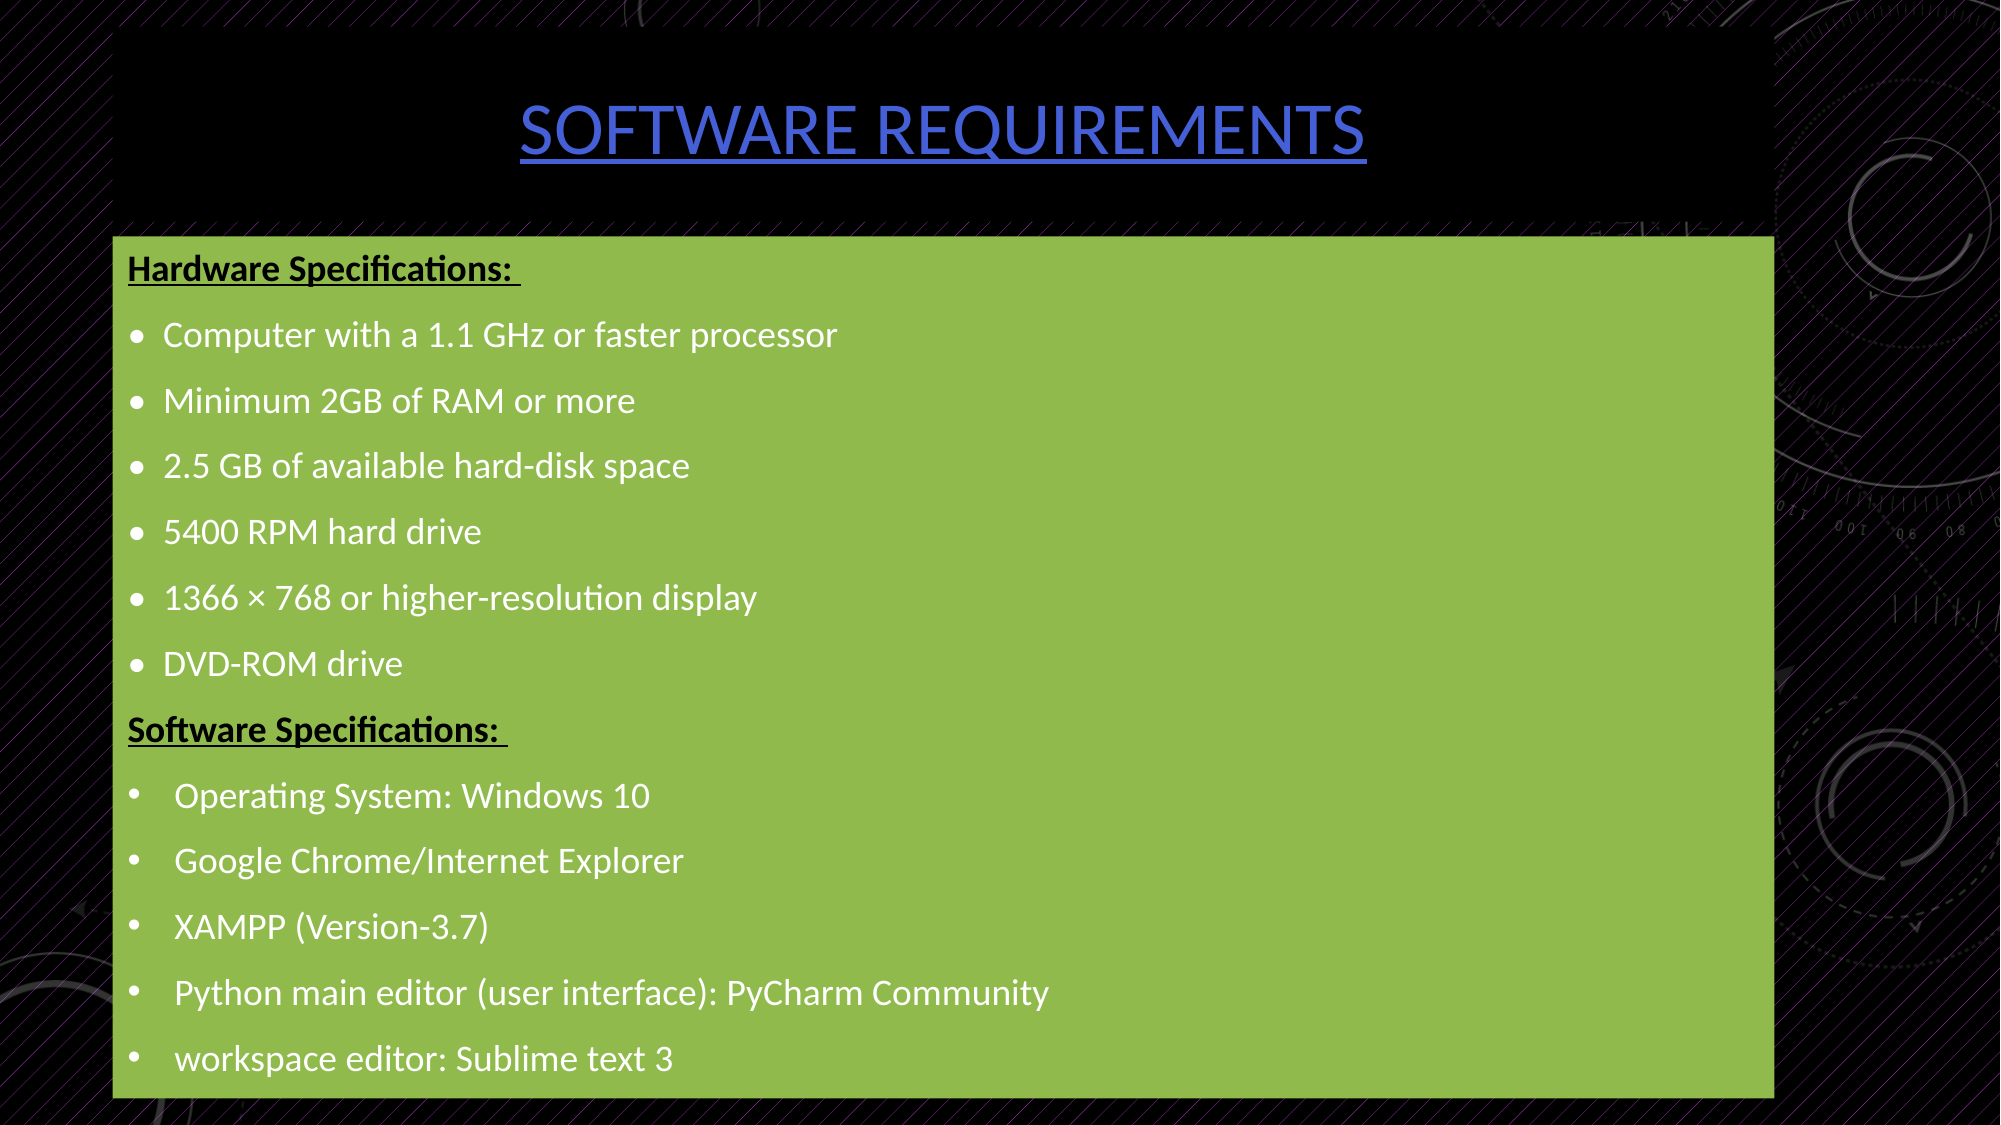

# SOFTWARE REQUIREMENTS
Hardware Specifications:
•  Computer with a 1.1 GHz or faster processor
•  Minimum 2GB of RAM or more
•  2.5 GB of available hard-disk space
•  5400 RPM hard drive
•  1366 × 768 or higher-resolution display
•  DVD-ROM drive
Software Specifications:
Operating System: Windows 10
Google Chrome/Internet Explorer
XAMPP (Version-3.7)
Python main editor (user interface): PyCharm Community
workspace editor: Sublime text 3